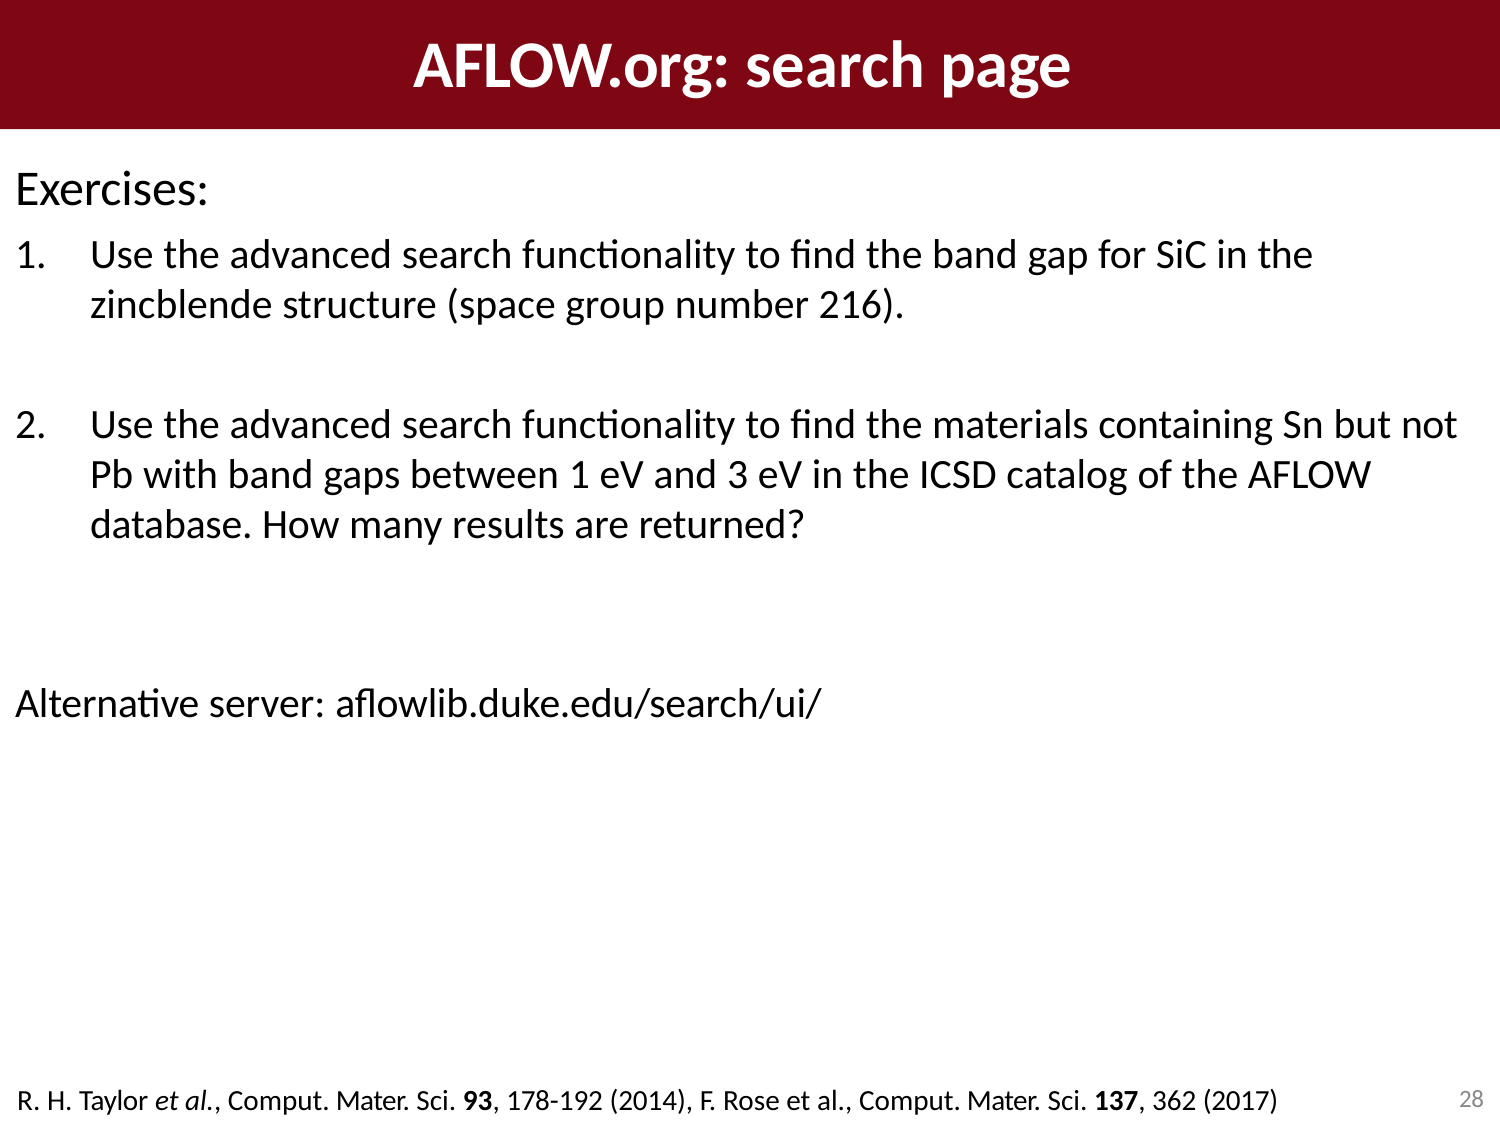

# AFLOW.org: search page
Exercises:
Use the advanced search functionality to find the band gap for SiC in the zincblende structure (space group number 216).

Use the advanced search functionality to find the materials containing Sn but not Pb with band gaps between 1 eV and 3 eV in the ICSD catalog of the AFLOW database. How many results are returned?
Alternative server: aflowlib.duke.edu/search/ui/
R. H. Taylor et al., Comput. Mater. Sci. 93, 178-192 (2014), F. Rose et al., Comput. Mater. Sci. 137, 362 (2017)
28